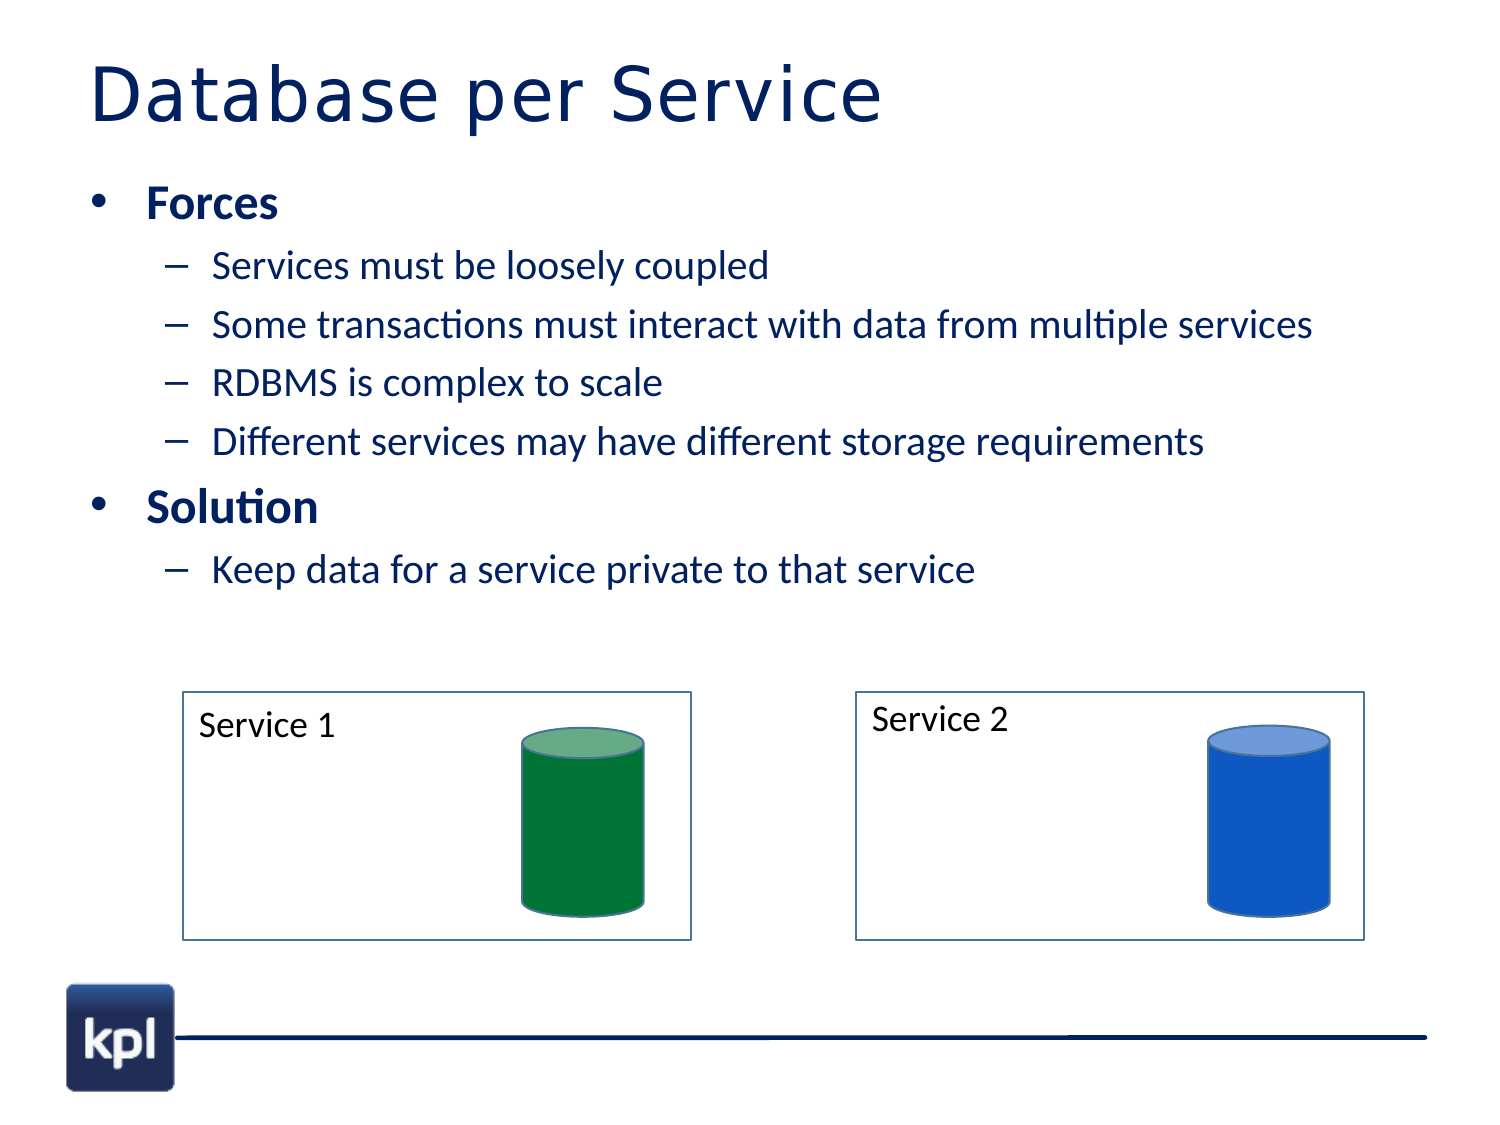

# Database per Service
Forces
Services must be loosely coupled
Some transactions must interact with data from multiple services
RDBMS is complex to scale
Different services may have different storage requirements
Solution
Keep data for a service private to that service
Service 2

Service 1